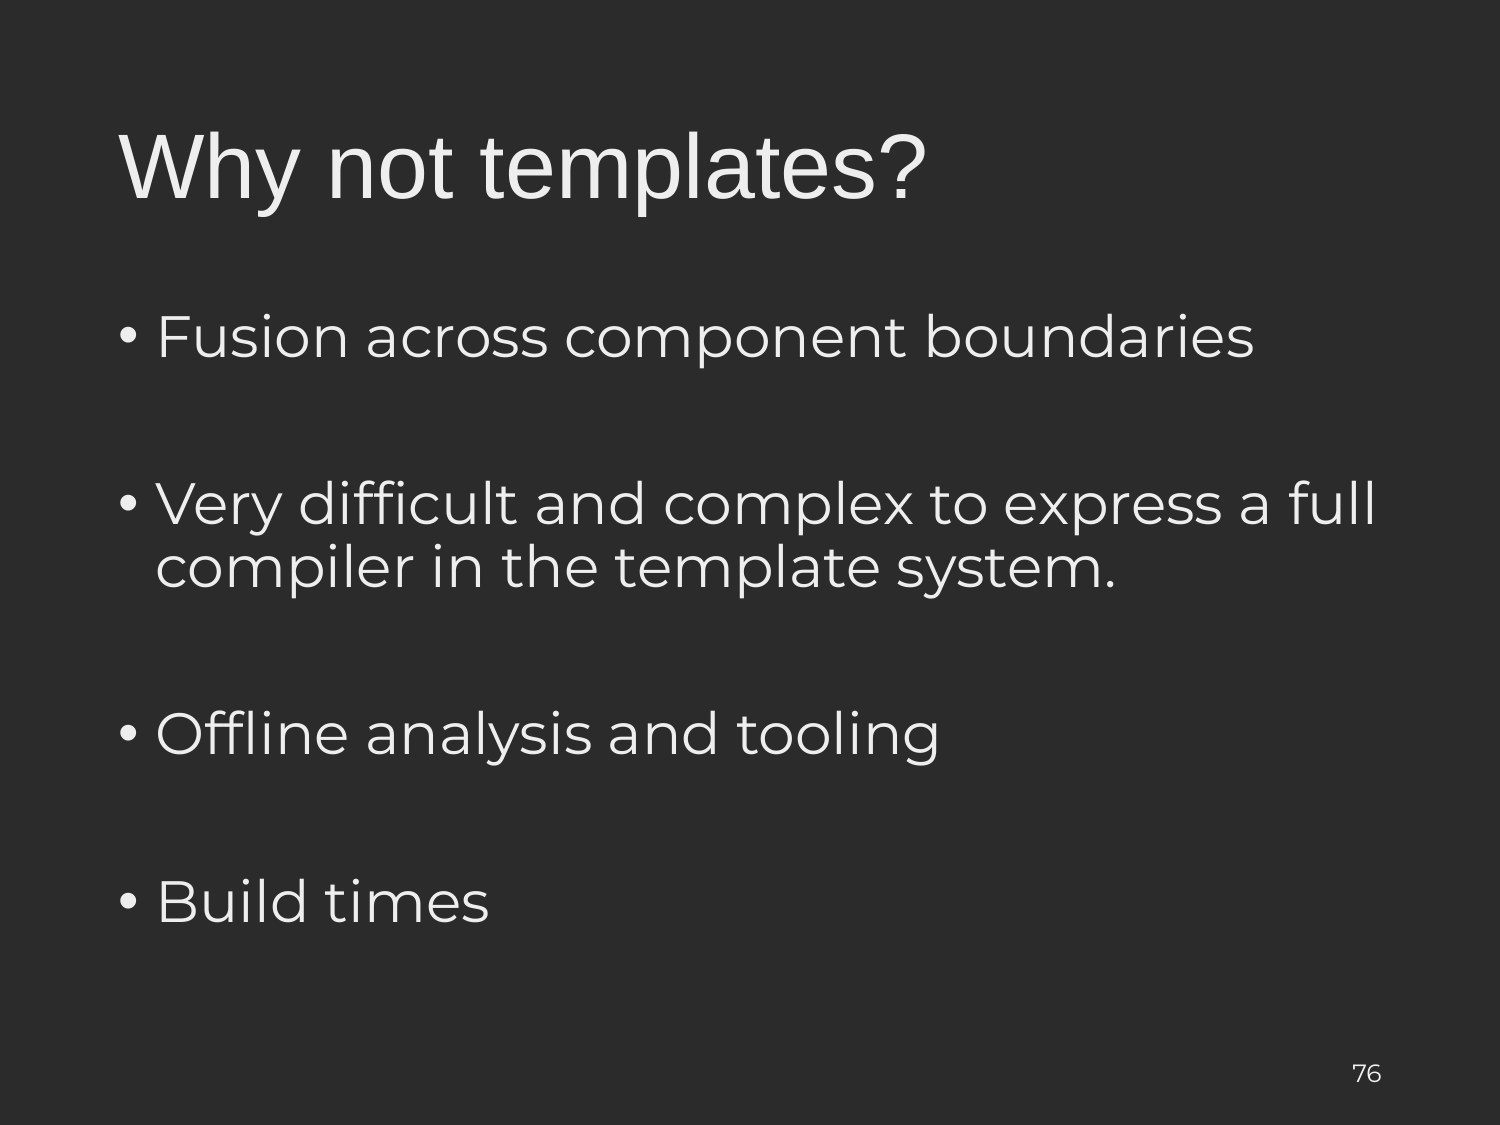

# Why not templates?
Fusion across component boundaries

Very difficult and complex to express a full compiler in the template system.

Offline analysis and tooling

Build times

76